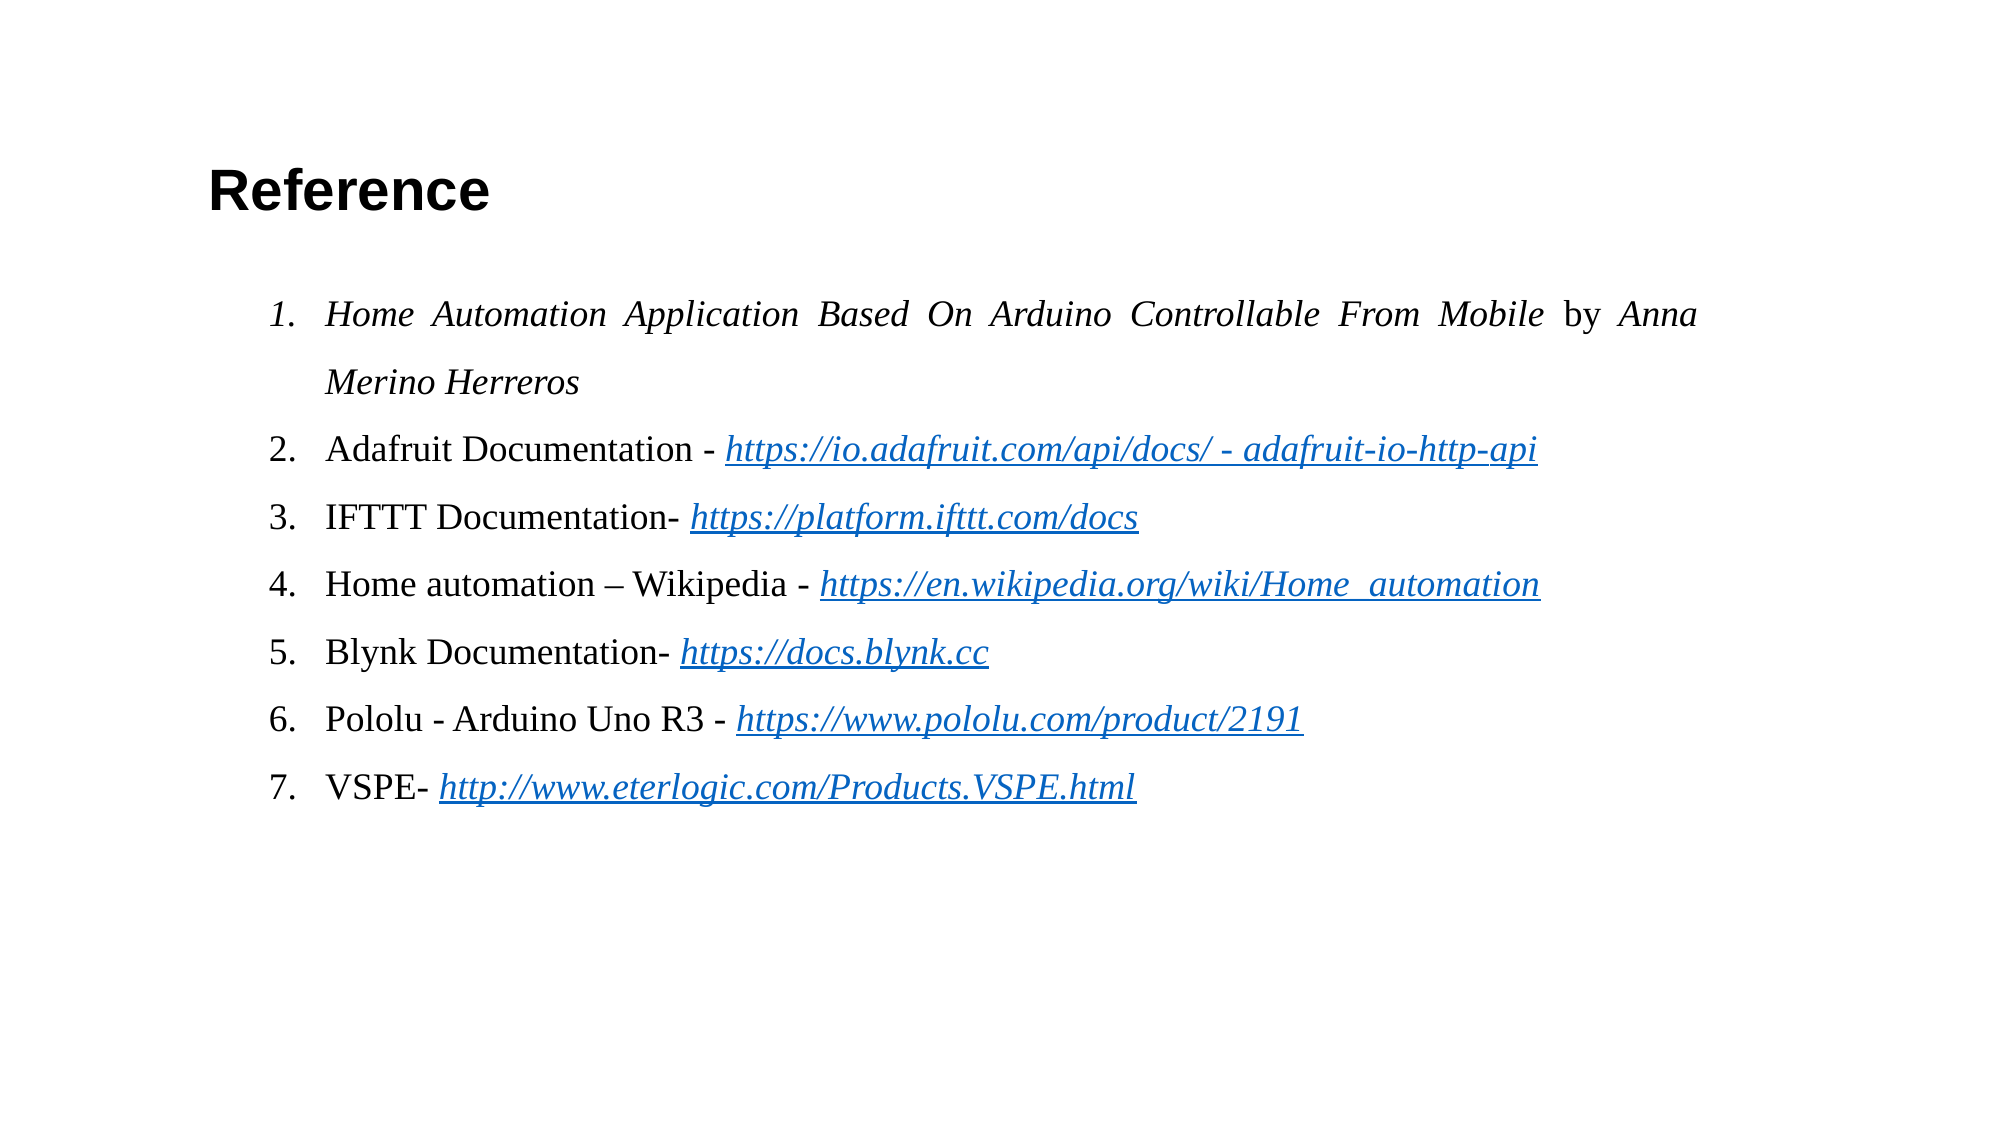

Reference
Home Automation Application Based On Arduino Controllable From Mobile by Anna Merino Herreros
Adafruit Documentation - https://io.adafruit.com/api/docs/ - adafruit-io-http-api
IFTTT Documentation- https://platform.ifttt.com/docs
Home automation – Wikipedia - https://en.wikipedia.org/wiki/Home_automation
Blynk Documentation- https://docs.blynk.cc
Pololu - Arduino Uno R3 - https://www.pololu.com/product/2191
VSPE- http://www.eterlogic.com/Products.VSPE.html